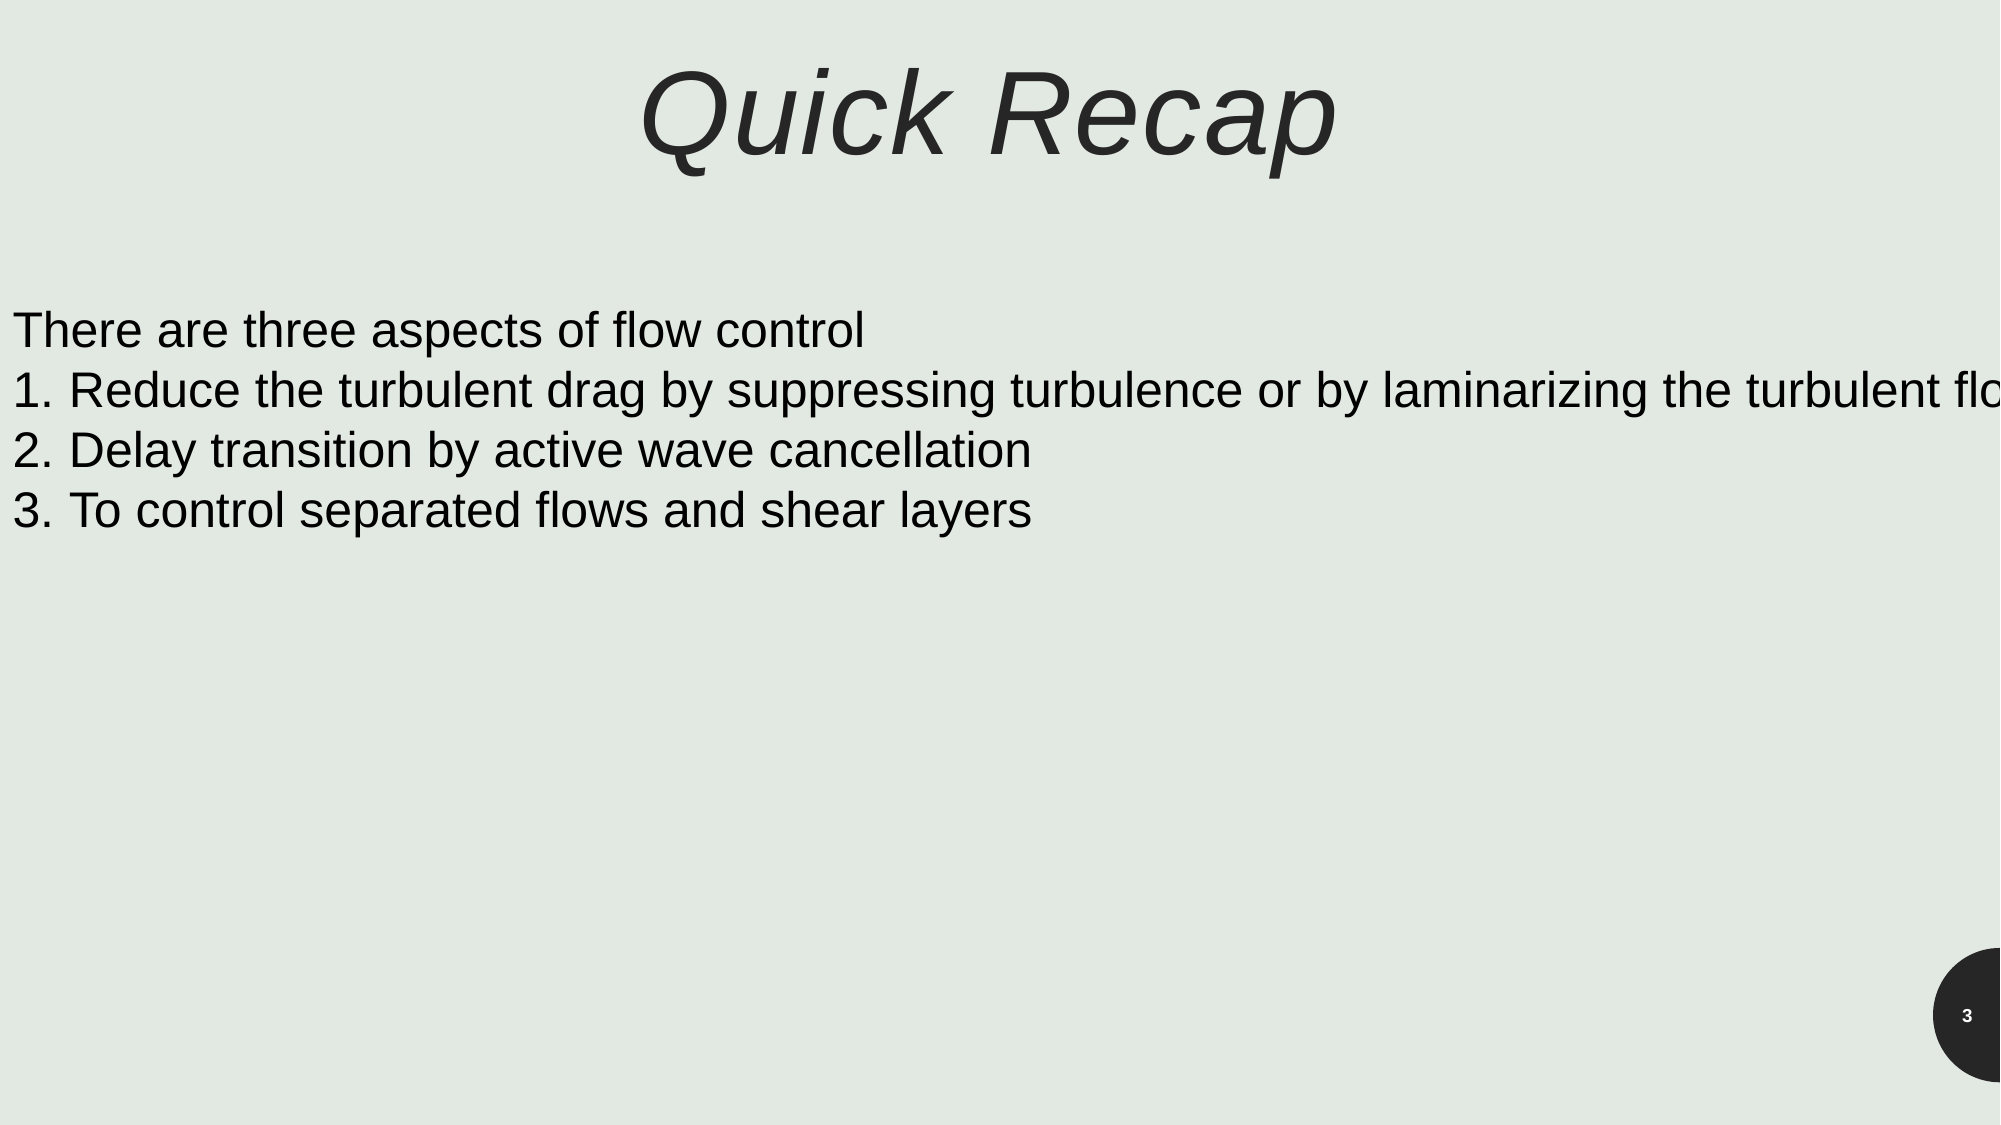

# Quick Recap
There are three aspects of flow control
Reduce the turbulent drag by suppressing turbulence or by laminarizing the turbulent flow
Delay transition by active wave cancellation
To control separated flows and shear layers
3